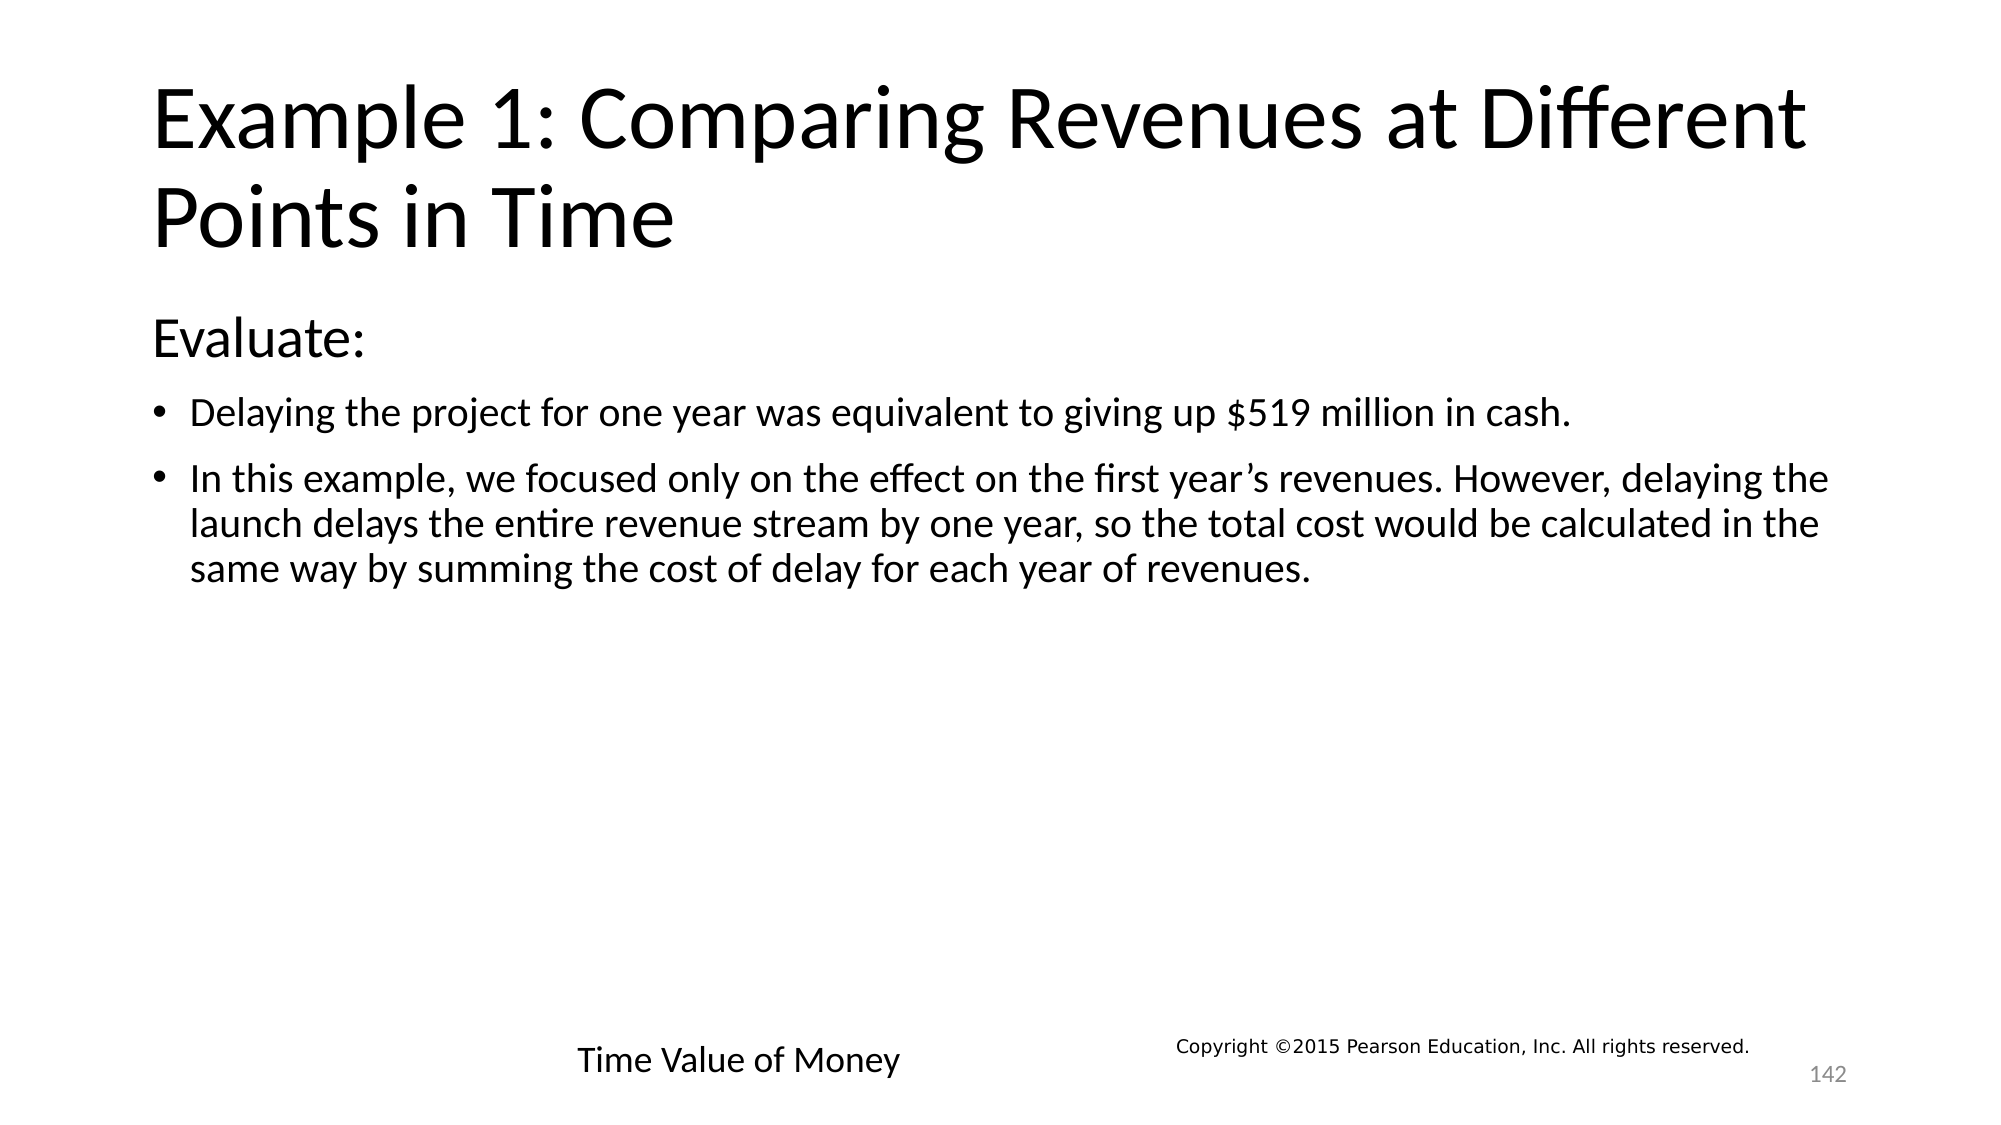

# Example 1: Comparing Revenues at Different Points in Time
Evaluate:
Delaying the project for one year was equivalent to giving up $519 million in cash.
In this example, we focused only on the effect on the first year’s revenues. However, delaying the launch delays the entire revenue stream by one year, so the total cost would be calculated in the same way by summing the cost of delay for each year of revenues.
Time Value of Money
Copyright ©2015 Pearson Education, Inc. All rights reserved.
142